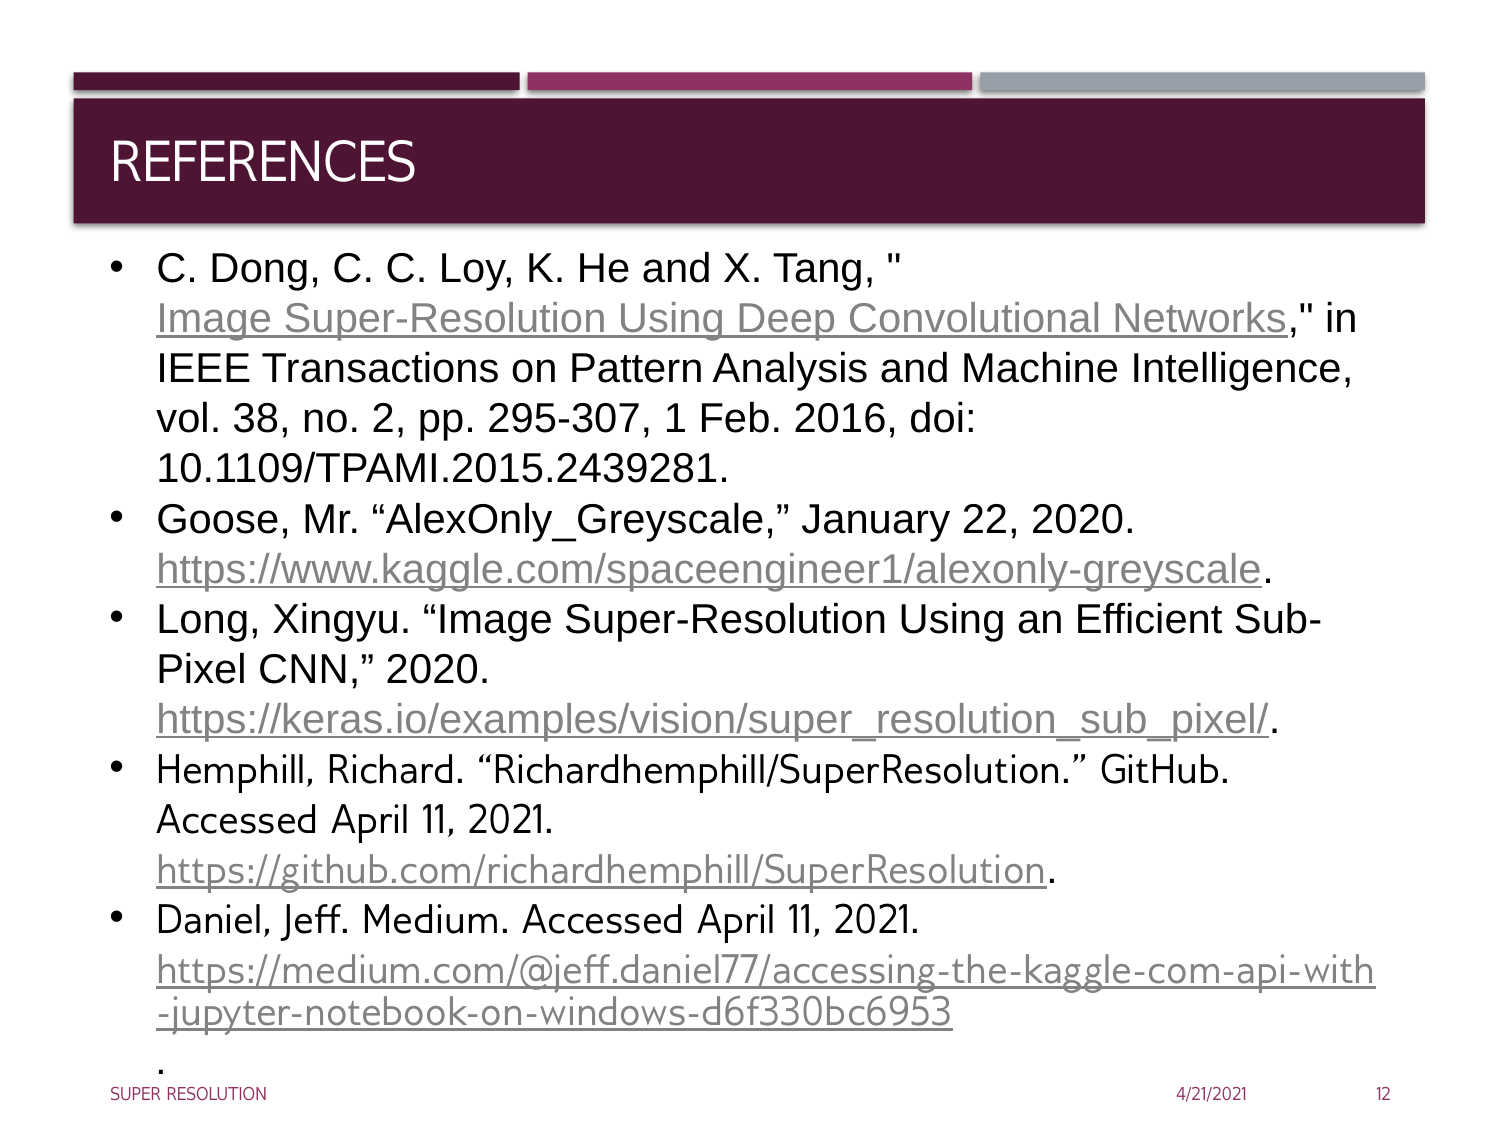

# References
C. Dong, C. C. Loy, K. He and X. Tang, "Image Super-Resolution Using Deep Convolutional Networks," in IEEE Transactions on Pattern Analysis and Machine Intelligence, vol. 38, no. 2, pp. 295-307, 1 Feb. 2016, doi: 10.1109/TPAMI.2015.2439281.
Goose, Mr. “AlexOnly_Greyscale,” January 22, 2020. https://www.kaggle.com/spaceengineer1/alexonly-greyscale.
Long, Xingyu. “Image Super-Resolution Using an Efficient Sub-Pixel CNN,” 2020. https://keras.io/examples/vision/super_resolution_sub_pixel/.
Hemphill, Richard. “Richardhemphill/SuperResolution.” GitHub. Accessed April 11, 2021. https://github.com/richardhemphill/SuperResolution.
Daniel, Jeff. Medium. Accessed April 11, 2021. https://medium.com/@jeff.daniel77/accessing-the-kaggle-com-api-with-jupyter-notebook-on-windows-d6f330bc6953.
Super Resolution
4/21/2021
12